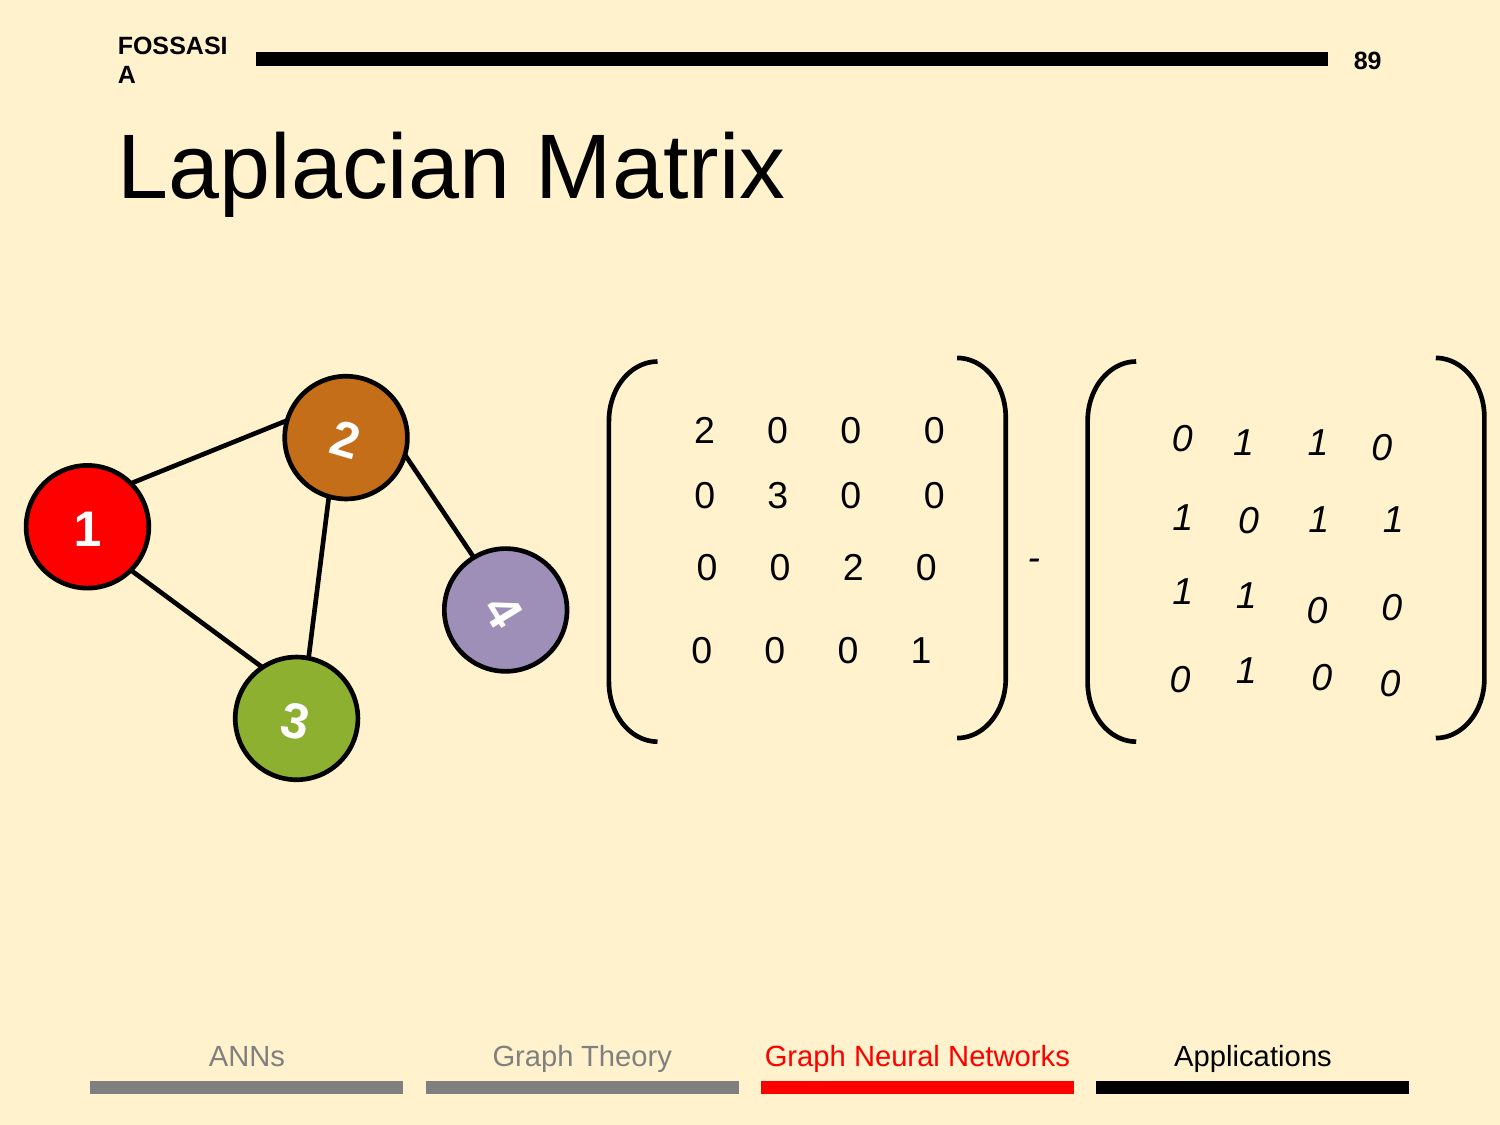

# Laplacian Matrix

2
2     0     0      0
0
1
1
0

0     3     0      0
1
1
1
1
0
-
0     0     2     0
4
1
1
0
0
0     0     0     1
1
0
0
0
3
ANNs
Graph Theory
Graph Neural Networks
Applications